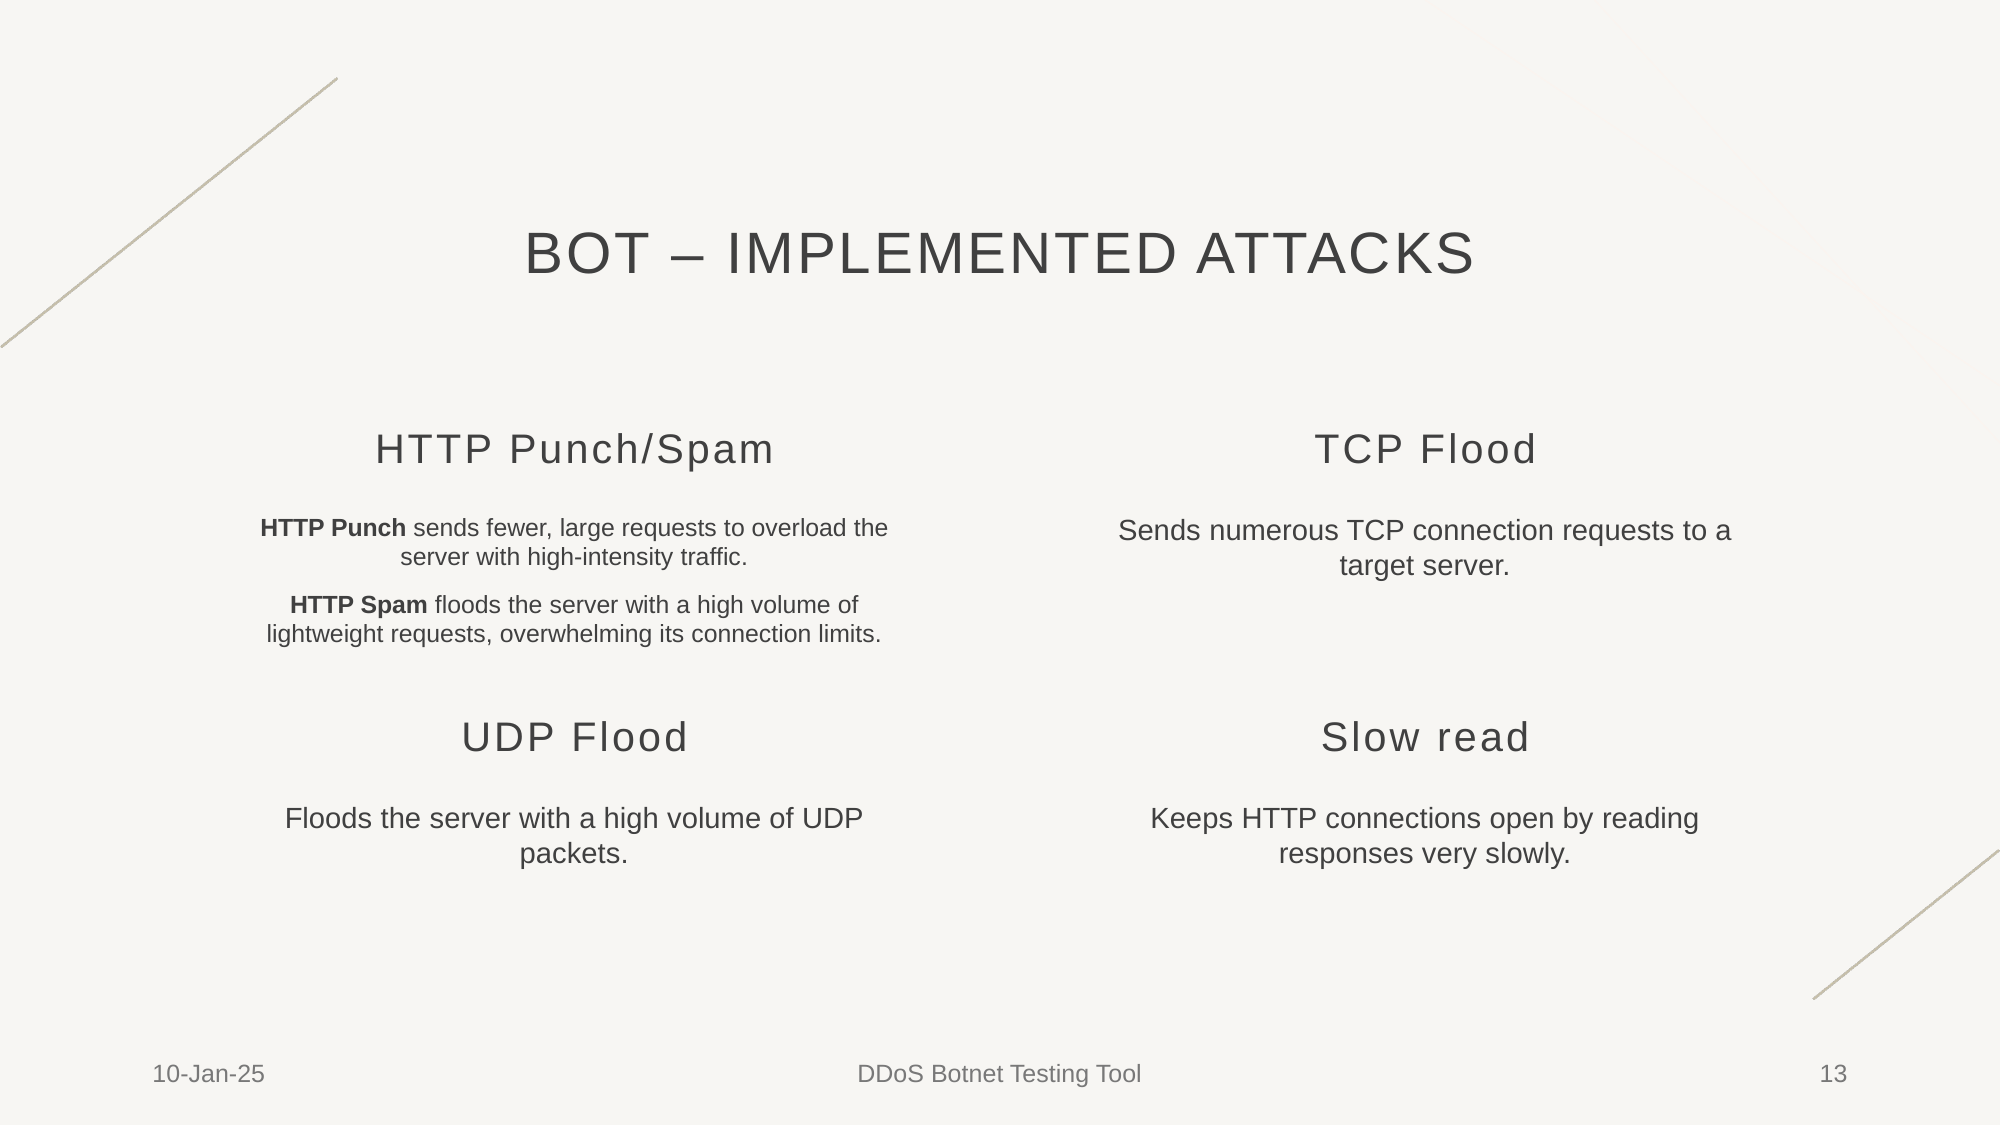

# BOT – Implemented Attacks
HTTP Punch/Spam
TCP Flood
HTTP Punch sends fewer, large requests to overload the server with high-intensity traffic.
HTTP Spam floods the server with a high volume of lightweight requests, overwhelming its connection limits.
Sends numerous TCP connection requests to a target server.
UDP Flood
Slow read
Floods the server with a high volume of UDP packets.
Keeps HTTP connections open by reading responses very slowly.
10-Jan-25
DDoS Botnet Testing Tool
13